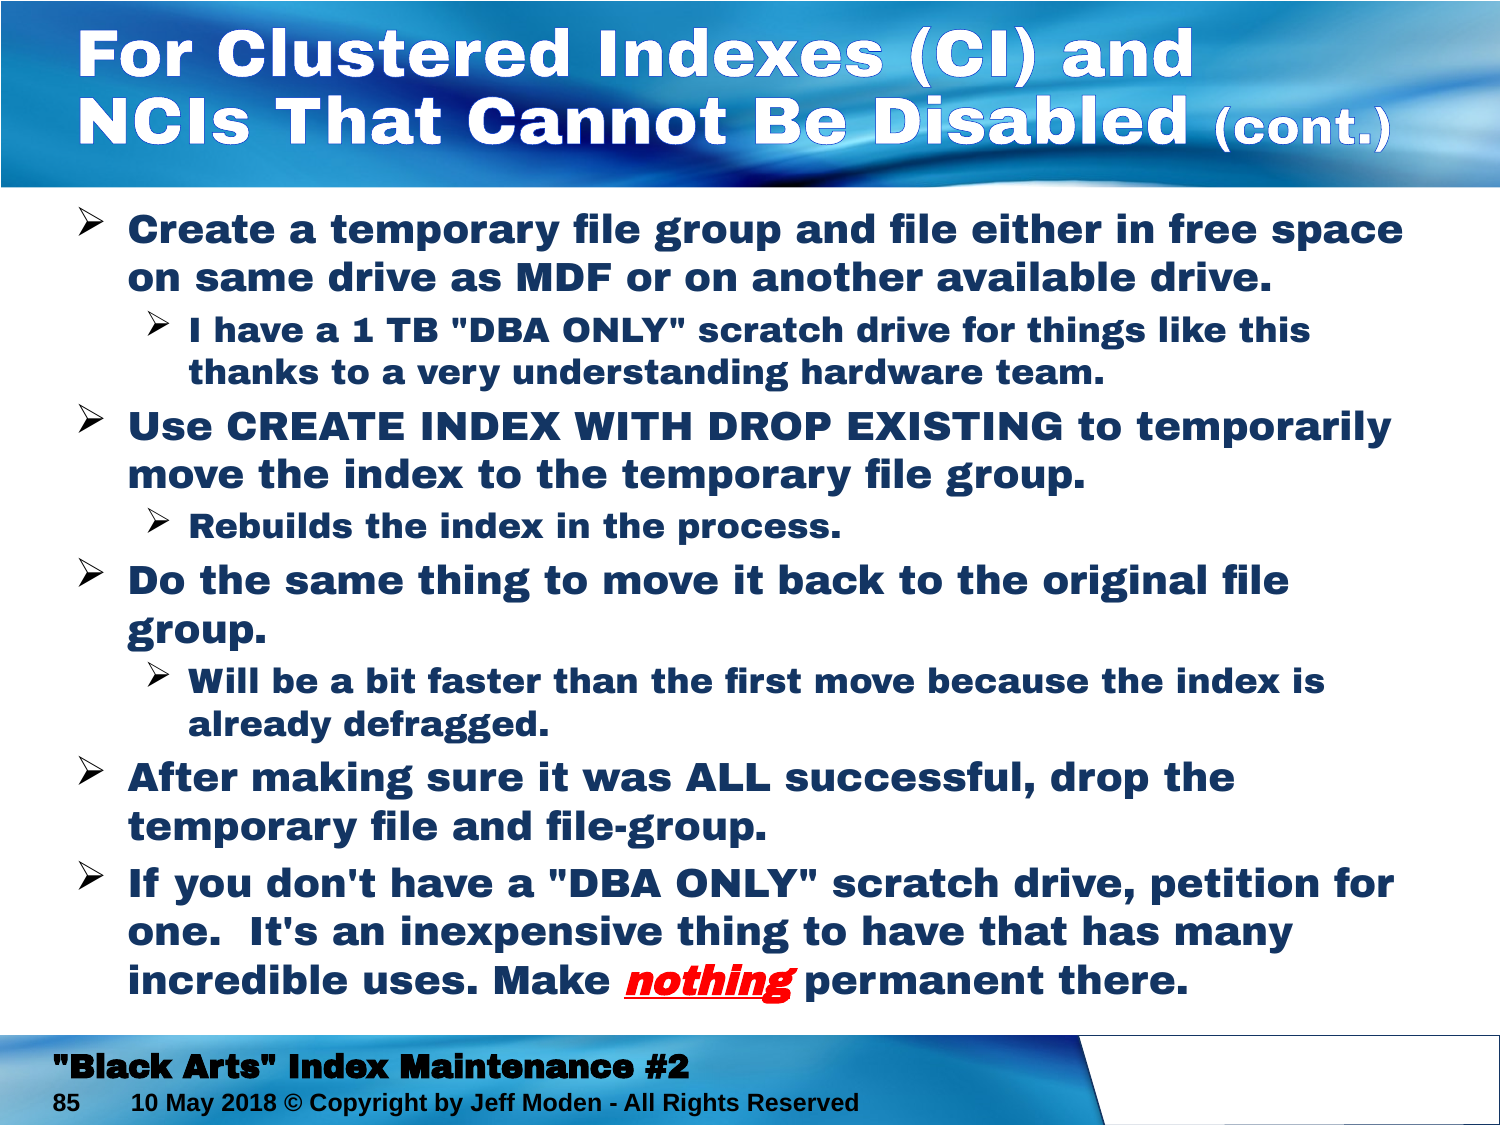

# For Clustered Indexes (CI) and NCIs That Cannot Be Disabled (cont.)
Create a temporary file group and file either in free space on same drive as MDF or on another available drive.
I have a 1 TB "DBA ONLY" scratch drive for things like this thanks to a very understanding hardware team.
Use CREATE INDEX WITH DROP EXISTING to temporarily move the index to the temporary file group.
Rebuilds the index in the process.
Do the same thing to move it back to the original file group.
Will be a bit faster than the first move because the index is already defragged.
After making sure it was ALL successful, drop the temporary file and file-group.
If you don't have a "DBA ONLY" scratch drive, petition for one.  It's an inexpensive thing to have that has many incredible uses. Make nothing permanent there.
"Black Arts" Index Maintenance #2
85
10 May 2018 © Copyright by Jeff Moden - All Rights Reserved